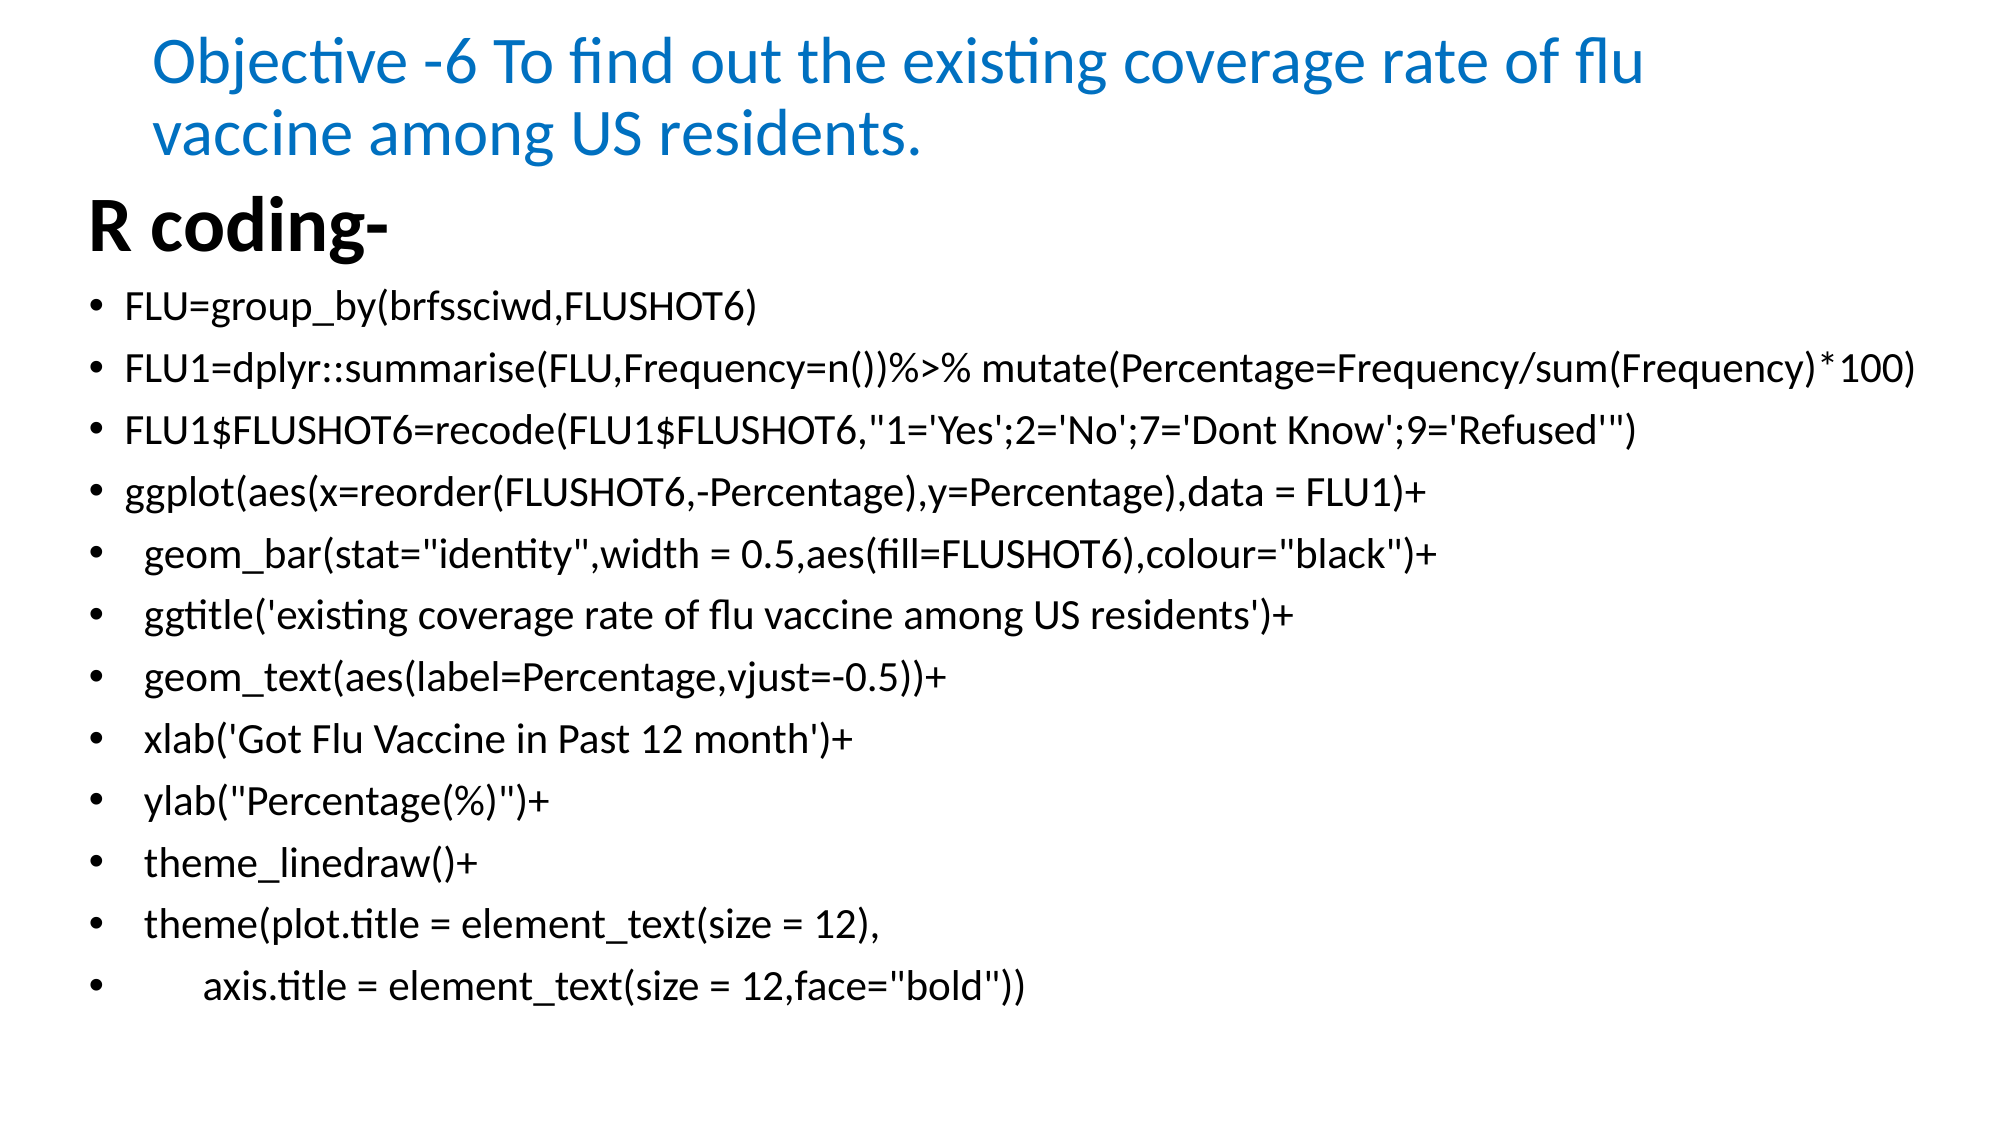

# Objective -6 To find out the existing coverage rate of flu vaccine among US residents.
R coding-
FLU=group_by(brfssciwd,FLUSHOT6)
FLU1=dplyr::summarise(FLU,Frequency=n())%>% mutate(Percentage=Frequency/sum(Frequency)*100)
FLU1$FLUSHOT6=recode(FLU1$FLUSHOT6,"1='Yes';2='No';7='Dont Know';9='Refused'")
ggplot(aes(x=reorder(FLUSHOT6,-Percentage),y=Percentage),data = FLU1)+
  geom_bar(stat="identity",width = 0.5,aes(fill=FLUSHOT6),colour="black")+
  ggtitle('existing coverage rate of flu vaccine among US residents')+
  geom_text(aes(label=Percentage,vjust=-0.5))+
  xlab('Got Flu Vaccine in Past 12 month')+
  ylab("Percentage(%)")+
  theme_linedraw()+
  theme(plot.title = element_text(size = 12),
        axis.title = element_text(size = 12,face="bold"))